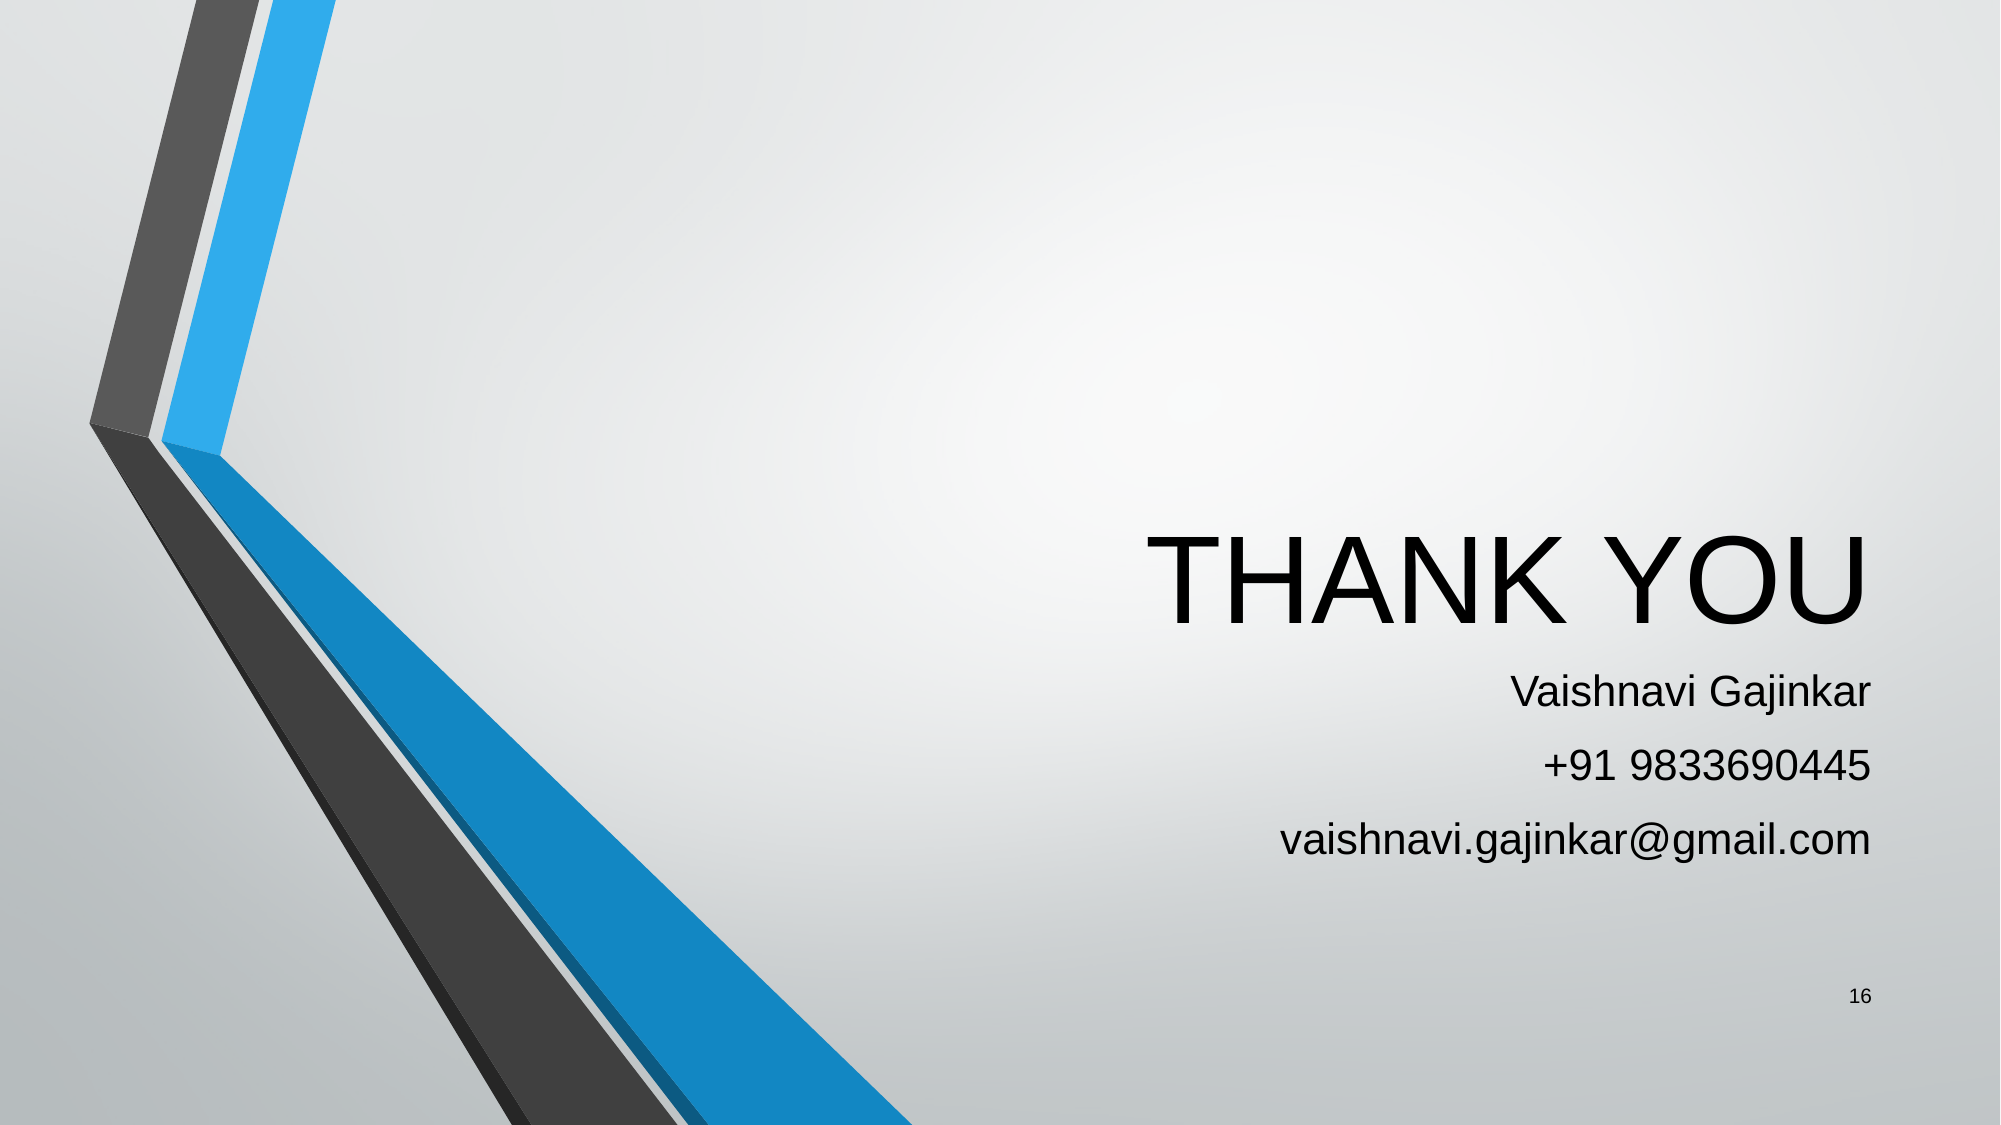

# THANK YOU
Vaishnavi Gajinkar
+91 9833690445
vaishnavi.gajinkar@gmail.com

16